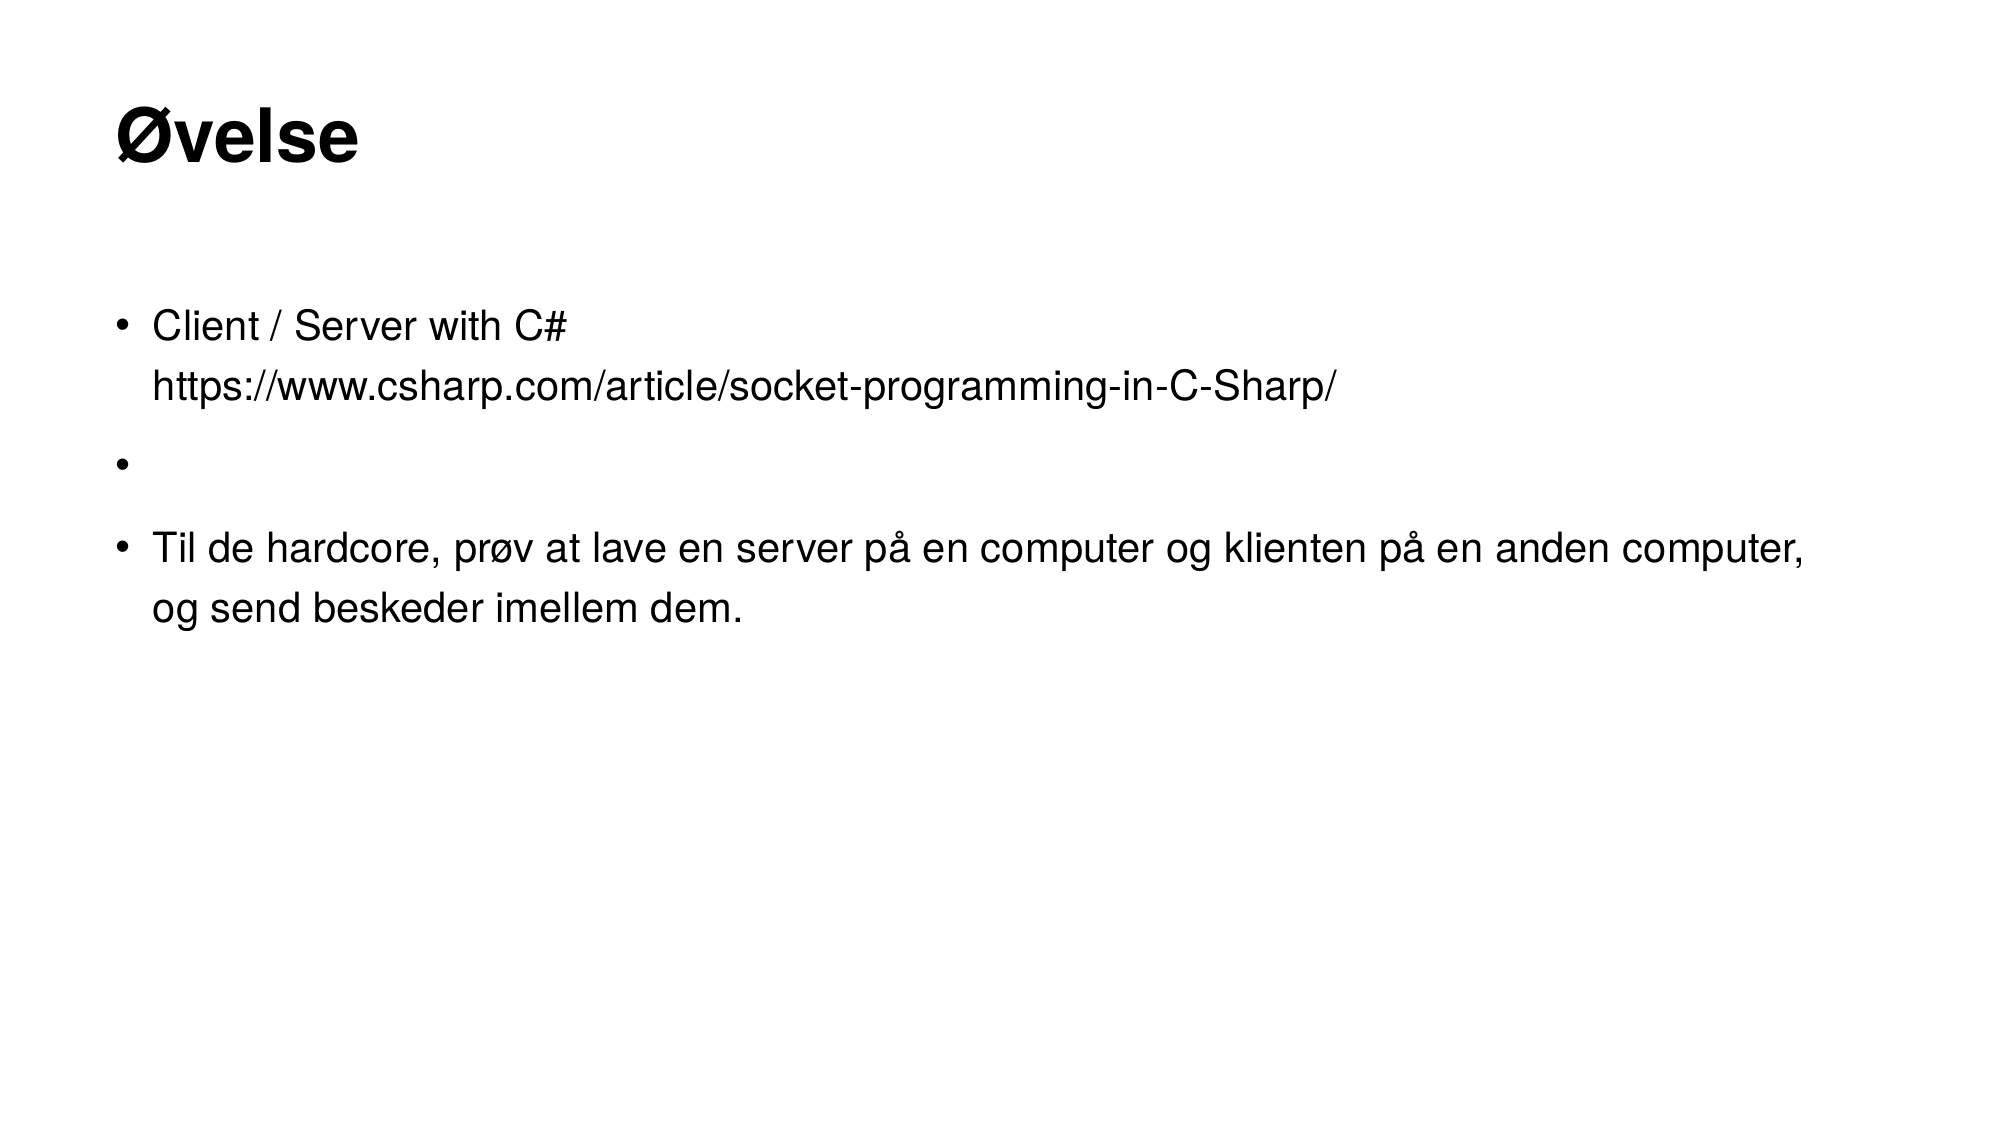

# Øvelse
Client / Server with C#
https://www.csharp.com/article/socket-programming-in-C-Sharp/

Til de hardcore, prøv at lave en server på en computer og klienten på en anden computer, og send beskeder imellem dem.